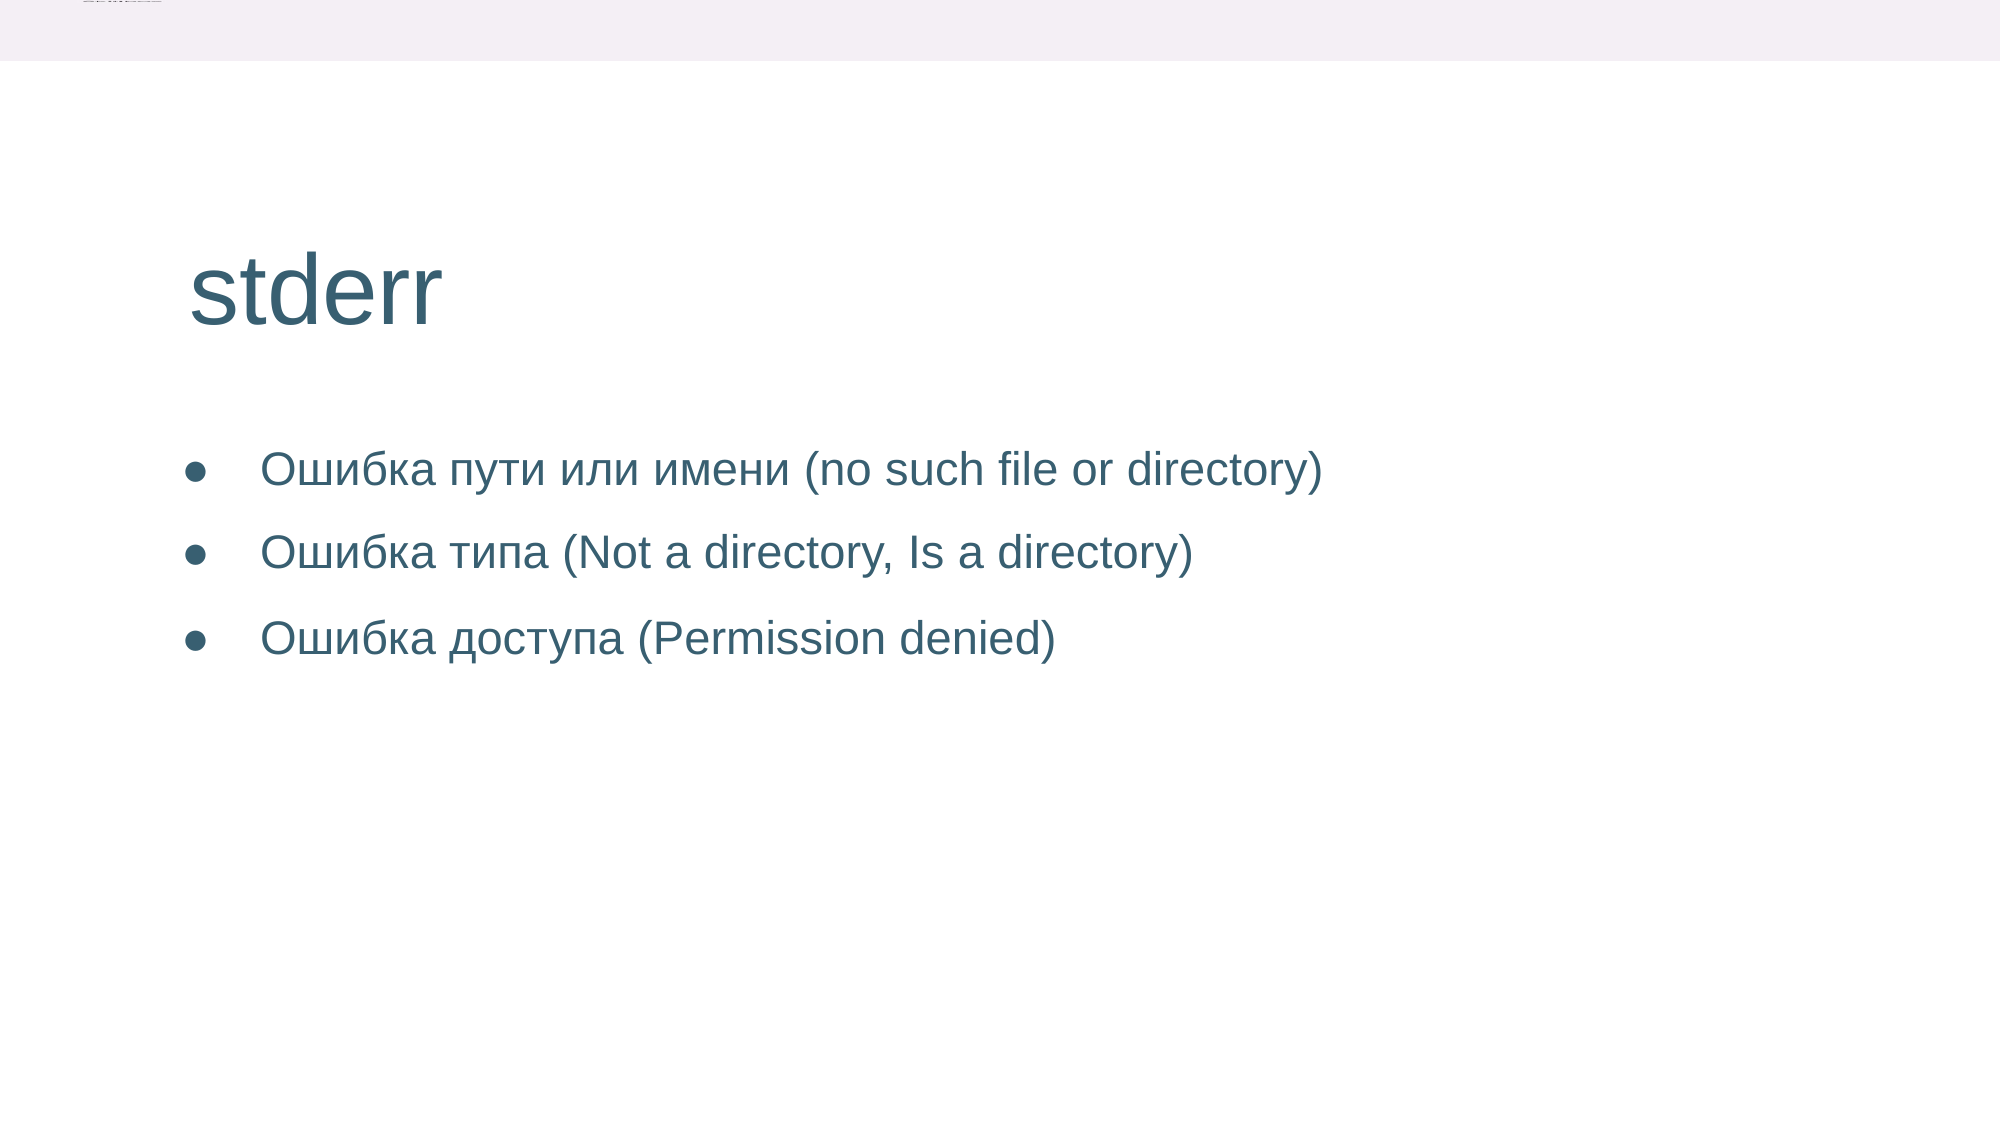

stderr
● Ошибка пути или имени (no such ﬁle or directory)
● Ошибка типа (Not a directory, Is a directory)
● Ошибка доступа (Permission denied)